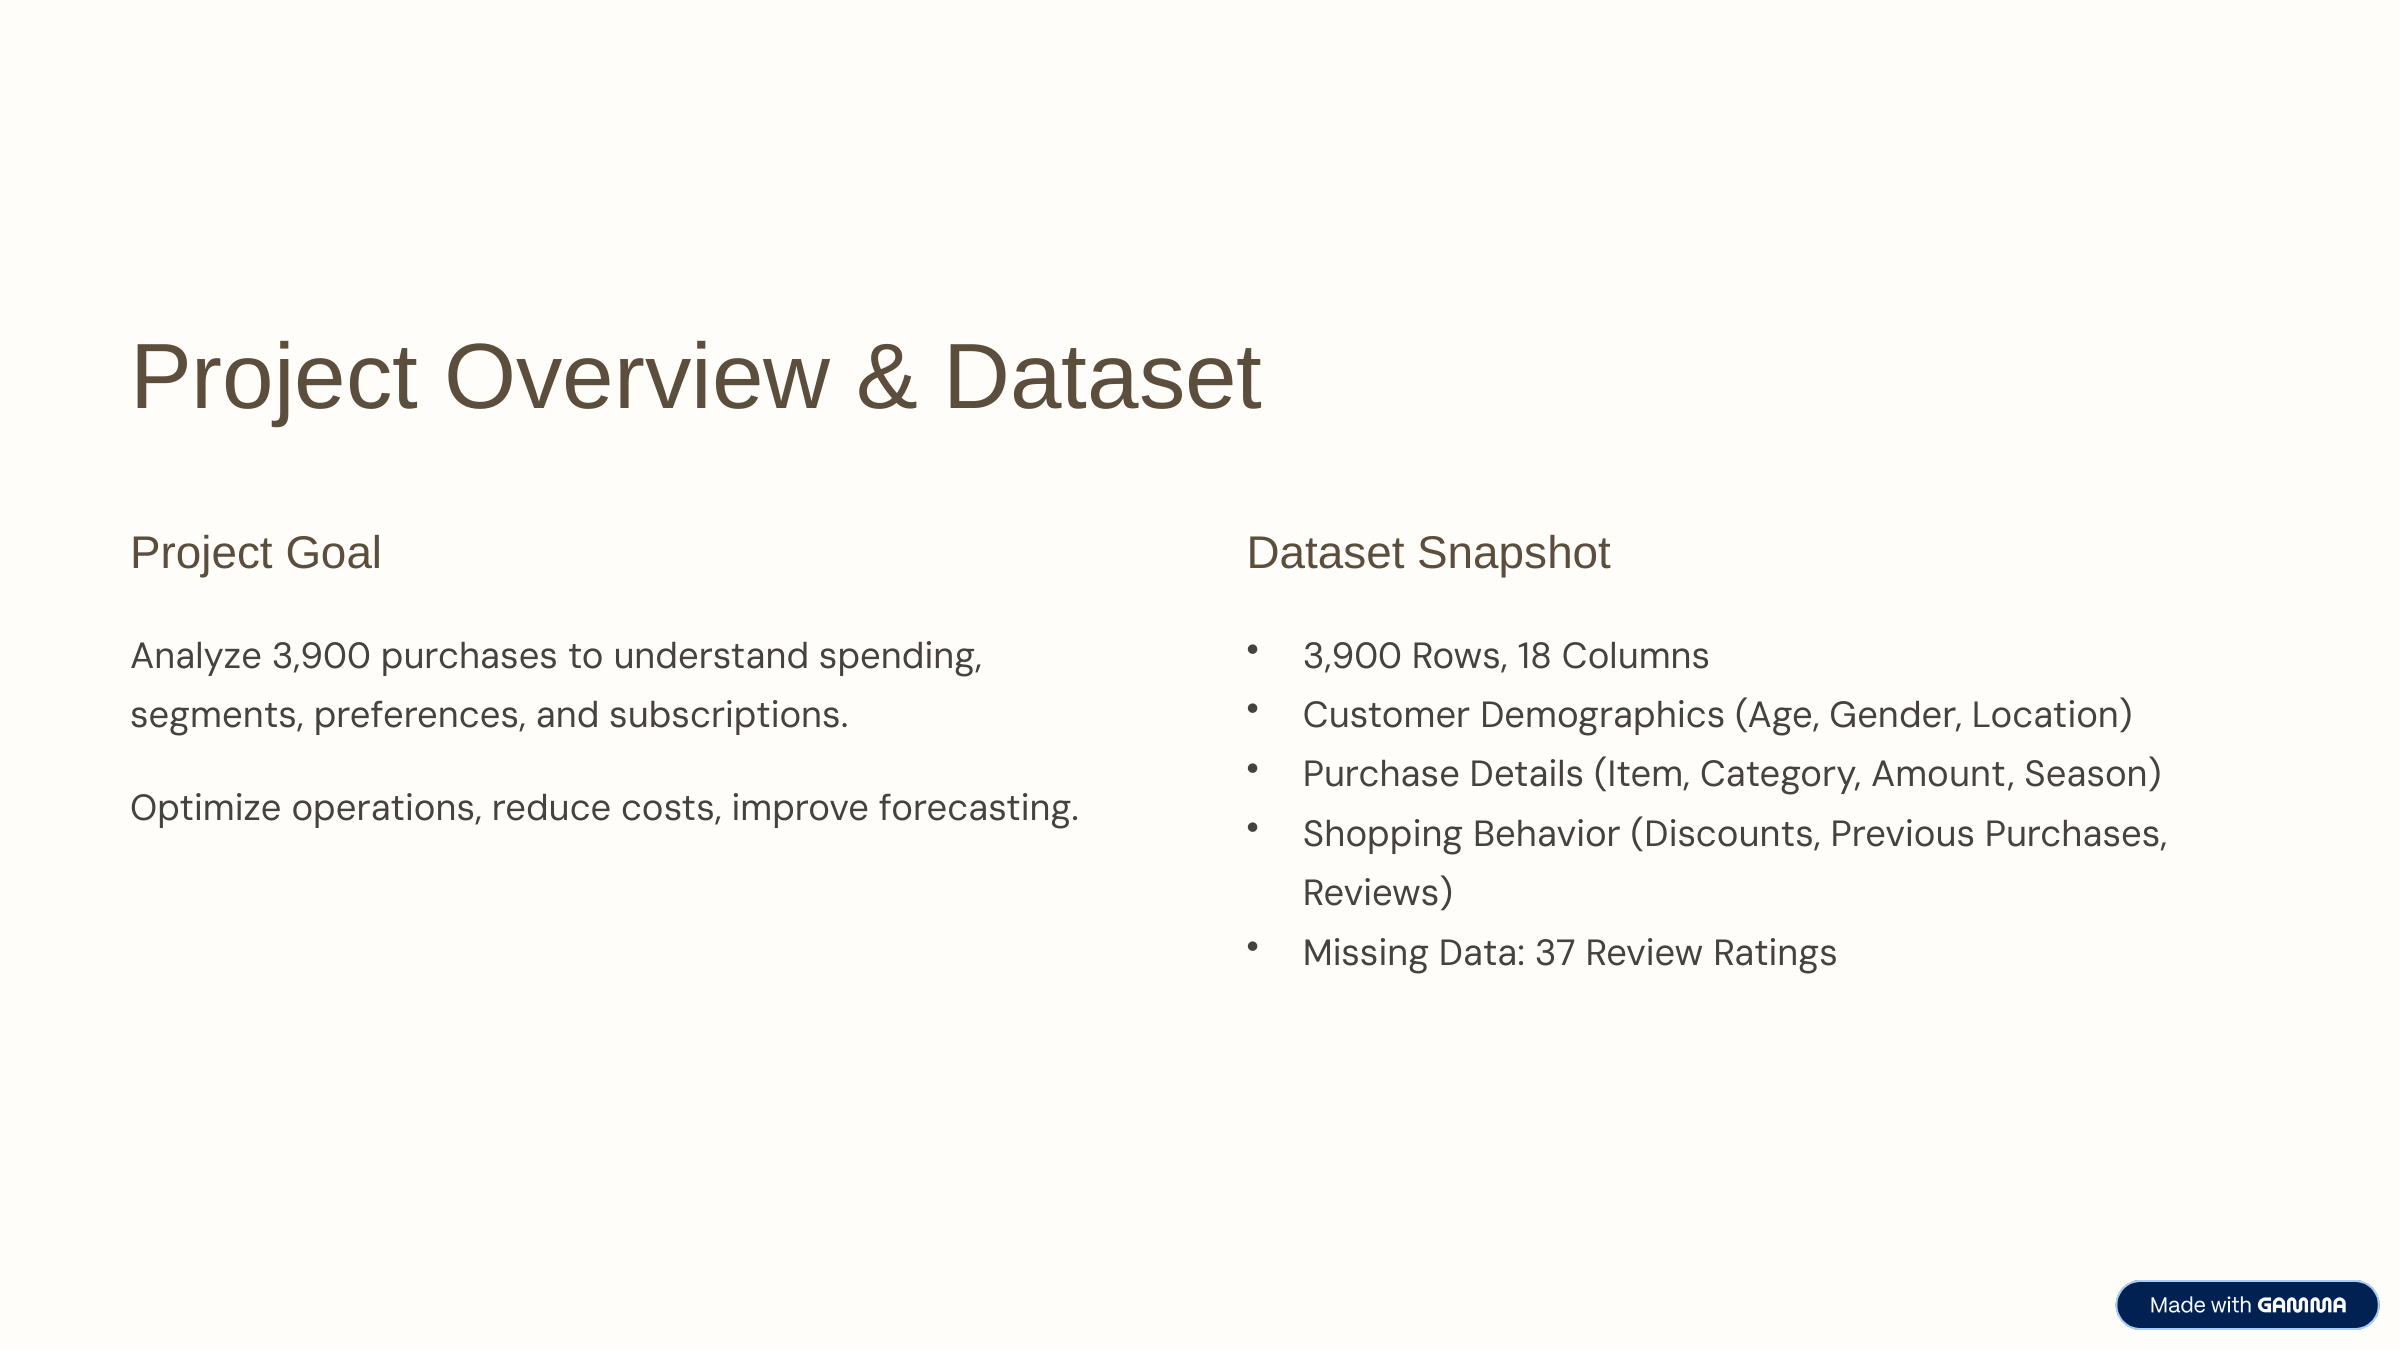

Project Overview & Dataset
Project Goal
Dataset Snapshot
Analyze 3,900 purchases to understand spending, segments, preferences, and subscriptions.
3,900 Rows, 18 Columns
Customer Demographics (Age, Gender, Location)
Purchase Details (Item, Category, Amount, Season)
Shopping Behavior (Discounts, Previous Purchases, Reviews)
Missing Data: 37 Review Ratings
Optimize operations, reduce costs, improve forecasting.